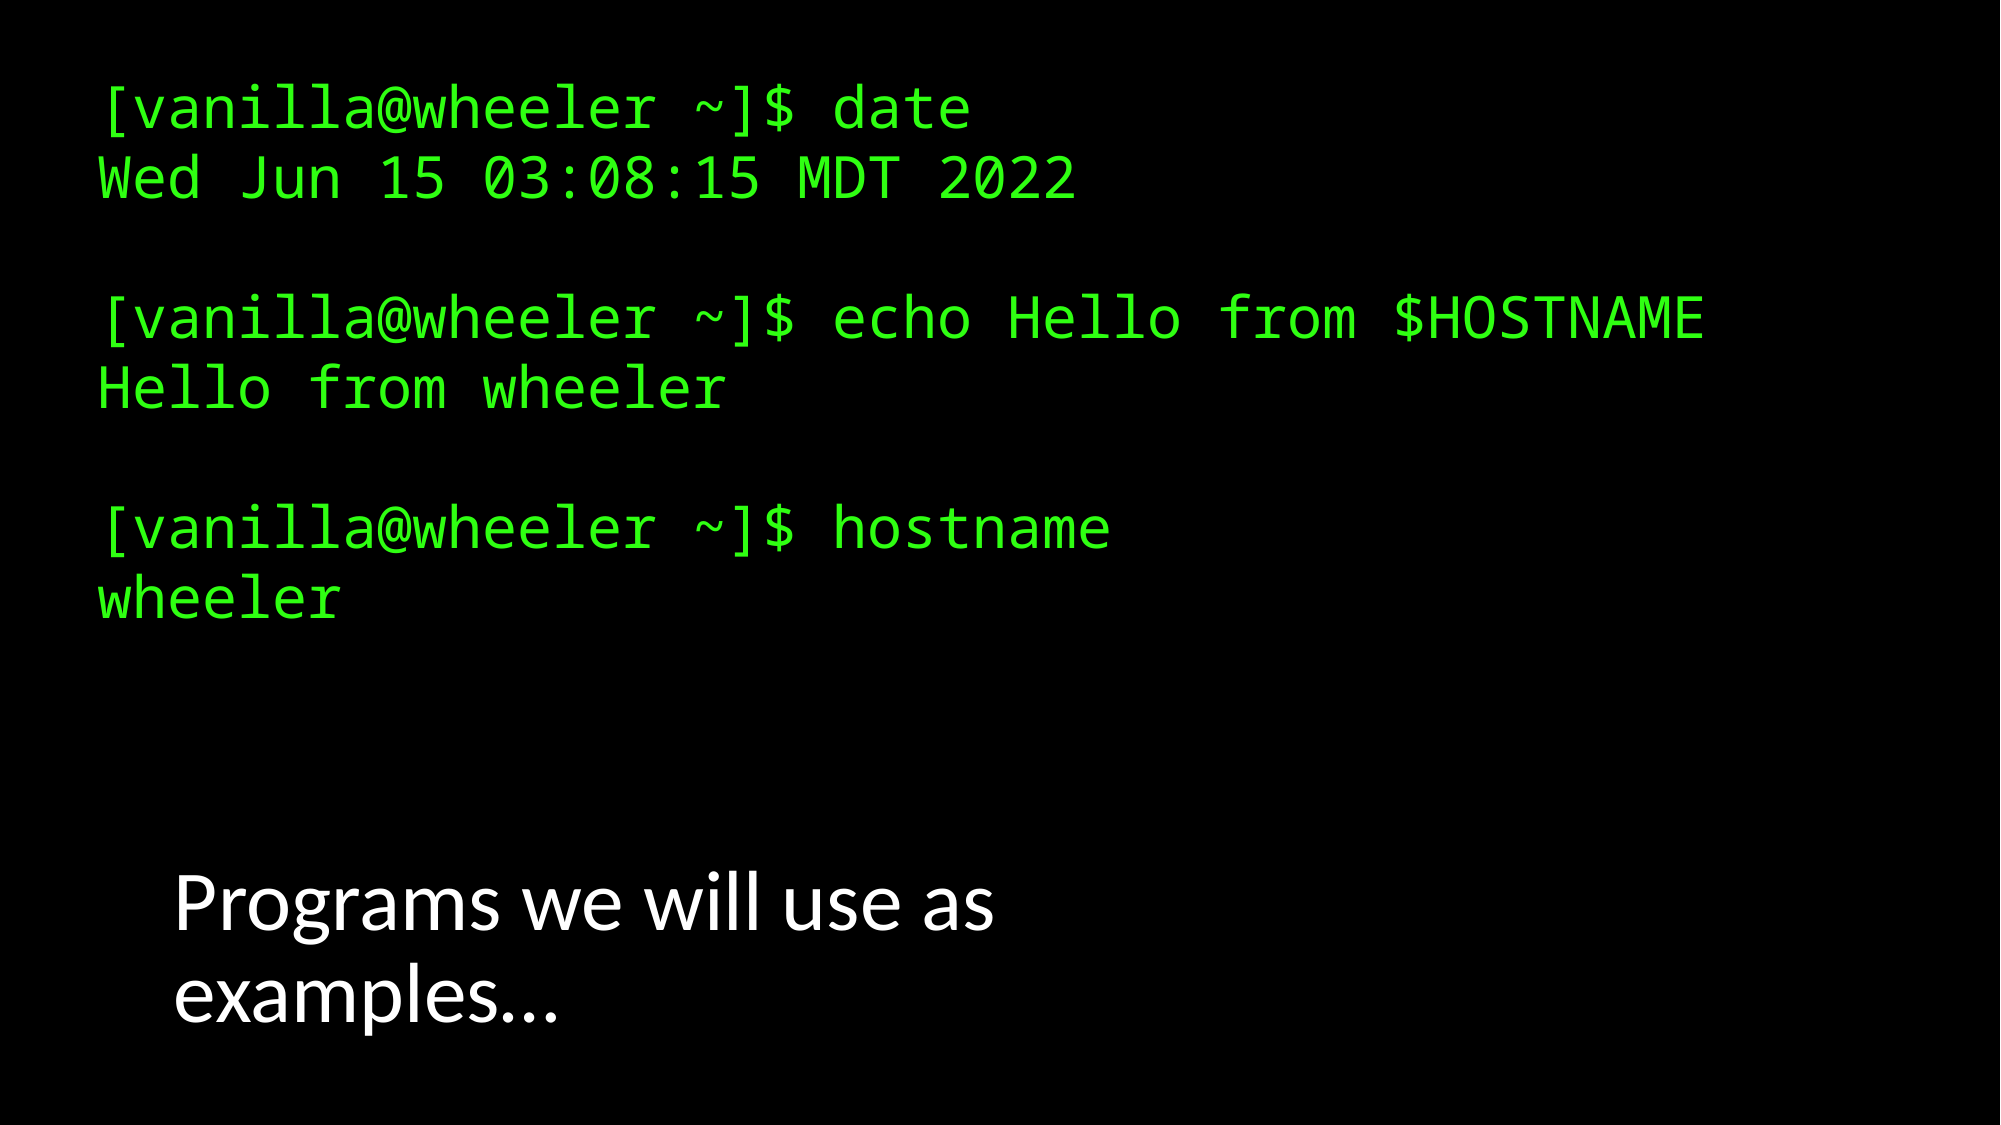

[vanilla@wheeler ~]$ date
Wed Jun 15 03:08:15 MDT 2022

[vanilla@wheeler ~]$ echo Hello from $HOSTNAME
Hello from wheeler

[vanilla@wheeler ~]$ hostname
wheeler
Programs we will use as examples…